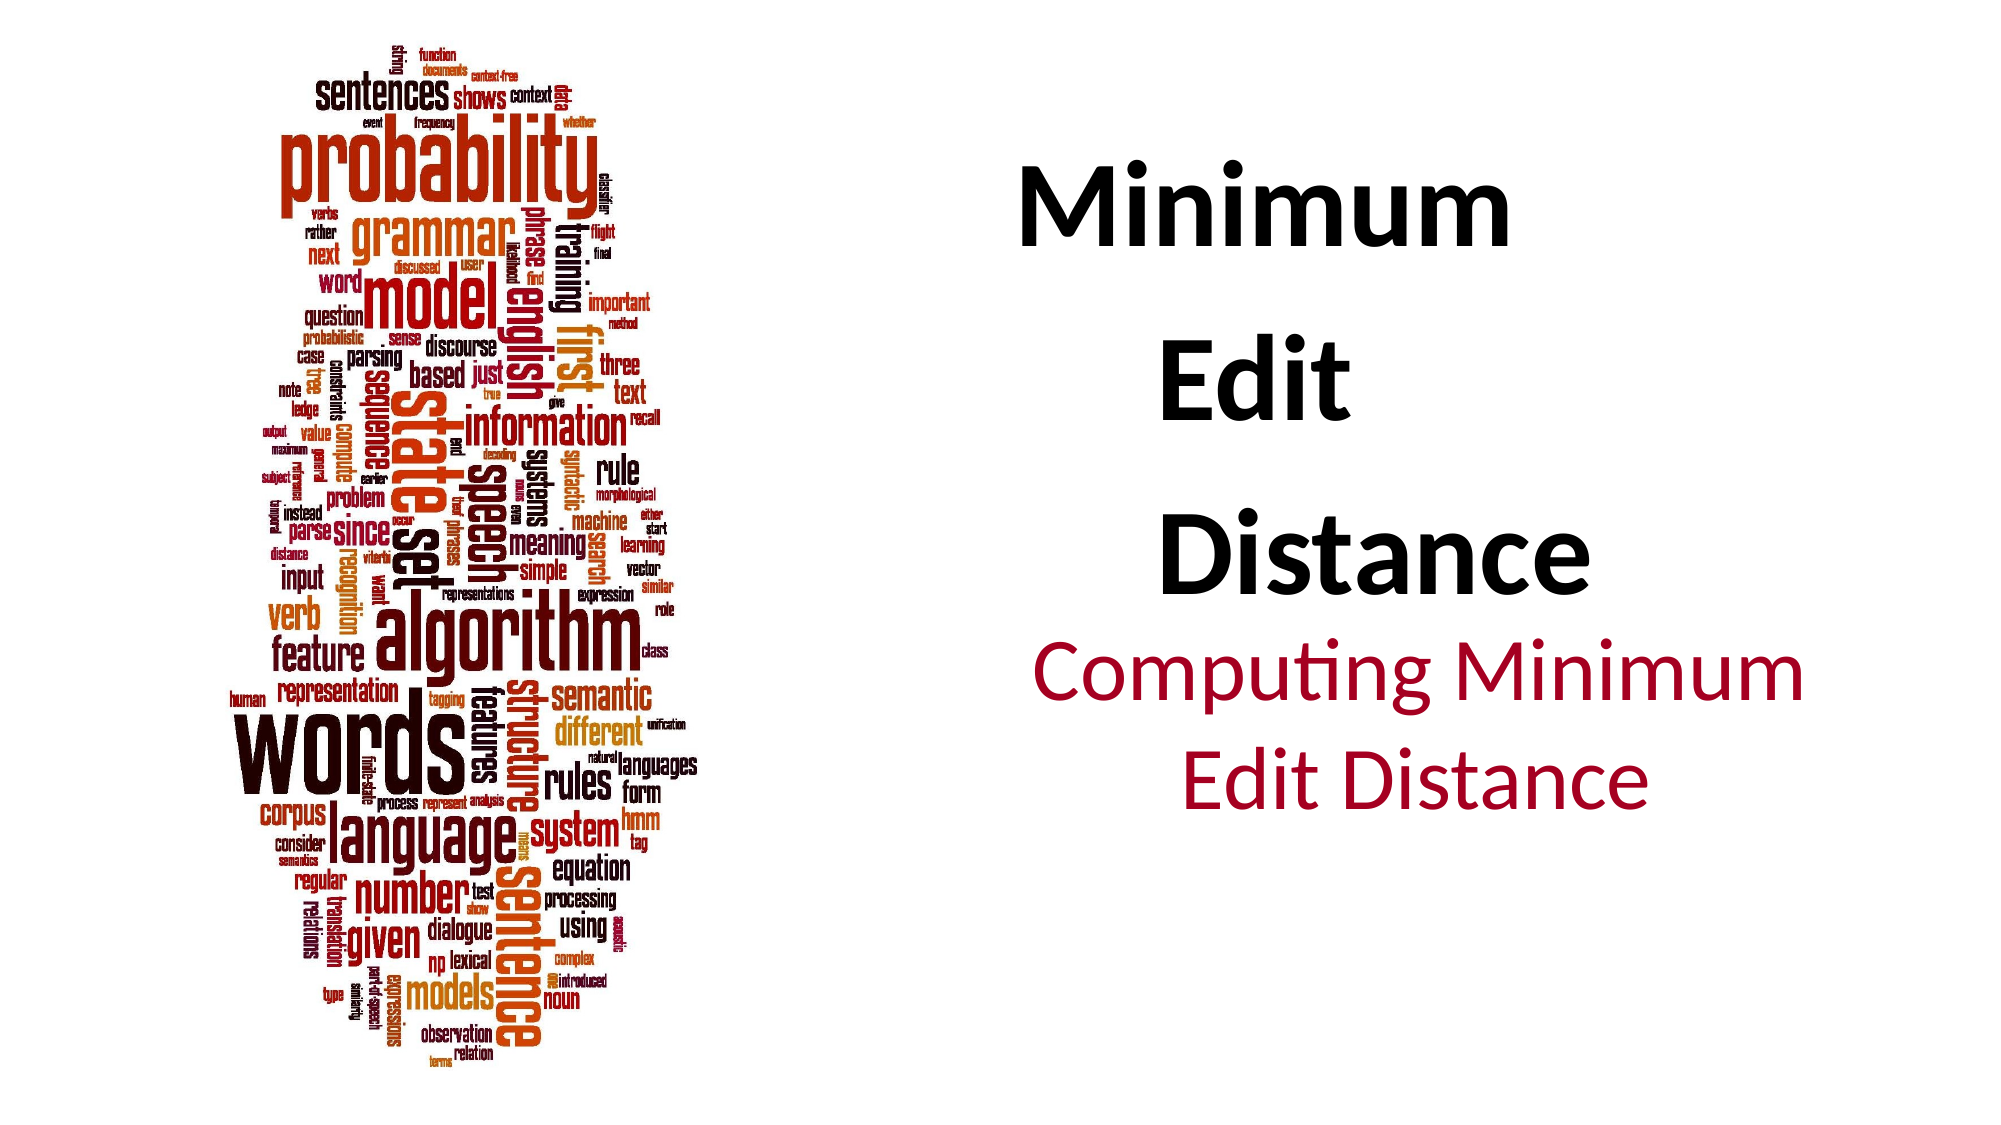

# Minimum Edit  Distance
Computing Minimum  Edit Distance